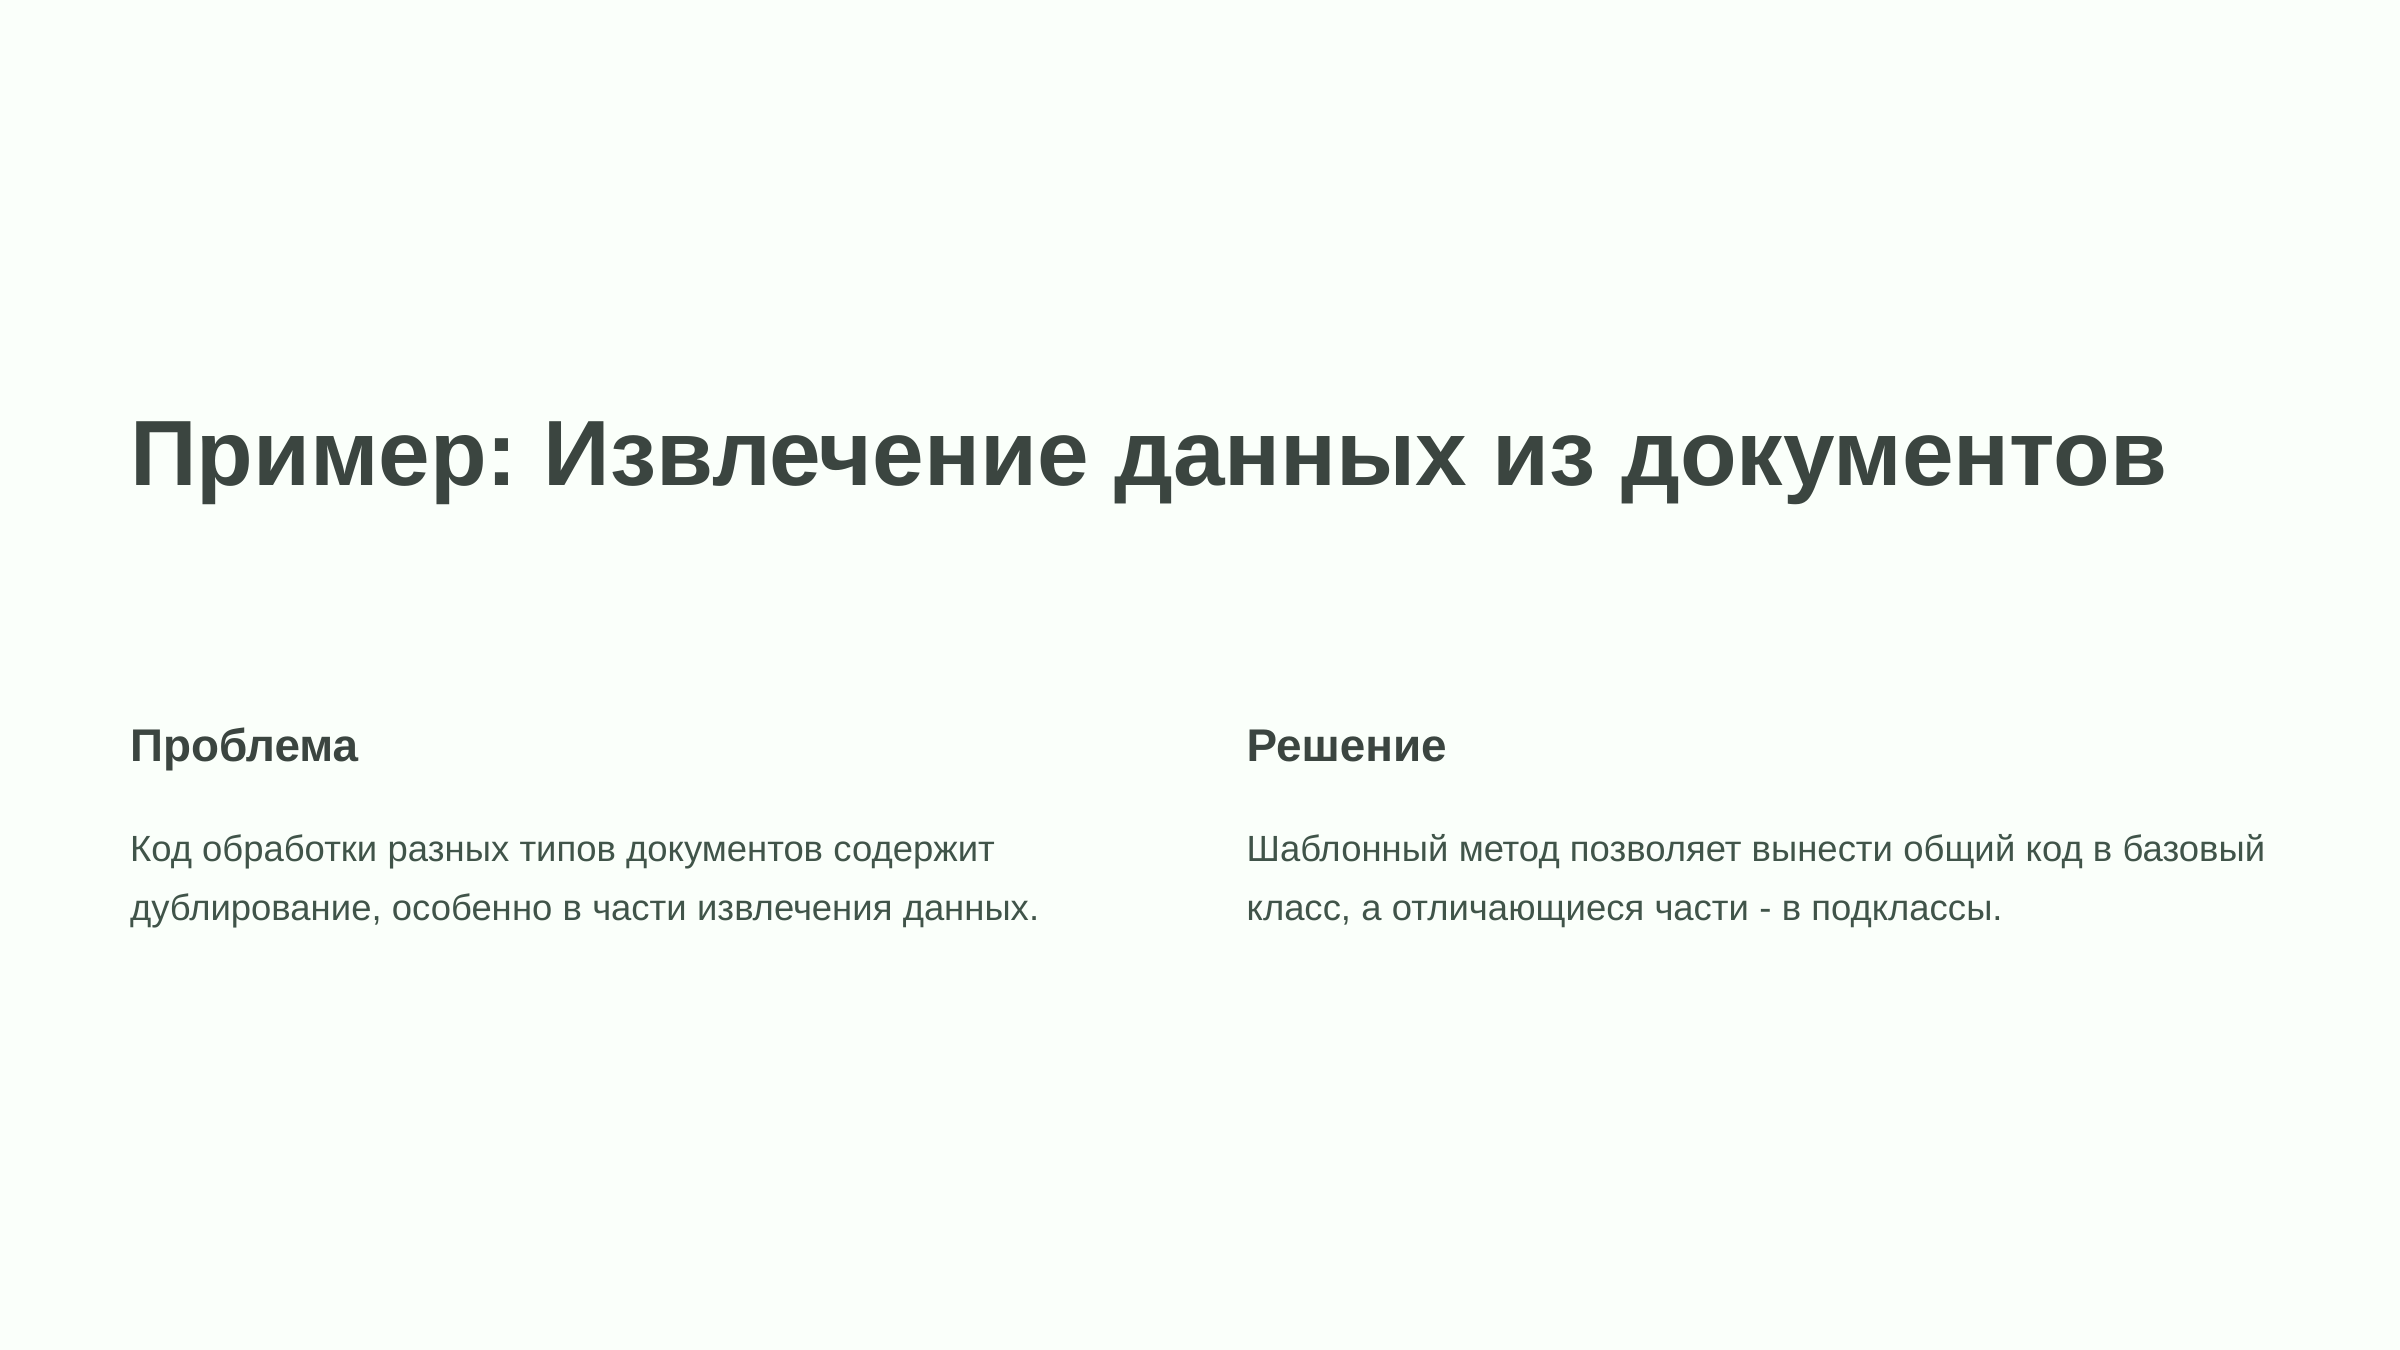

Пример: Извлечение данных из документов
Проблема
Решение
Код обработки разных типов документов содержит дублирование, особенно в части извлечения данных.
Шаблонный метод позволяет вынести общий код в базовый класс, а отличающиеся части - в подклассы.